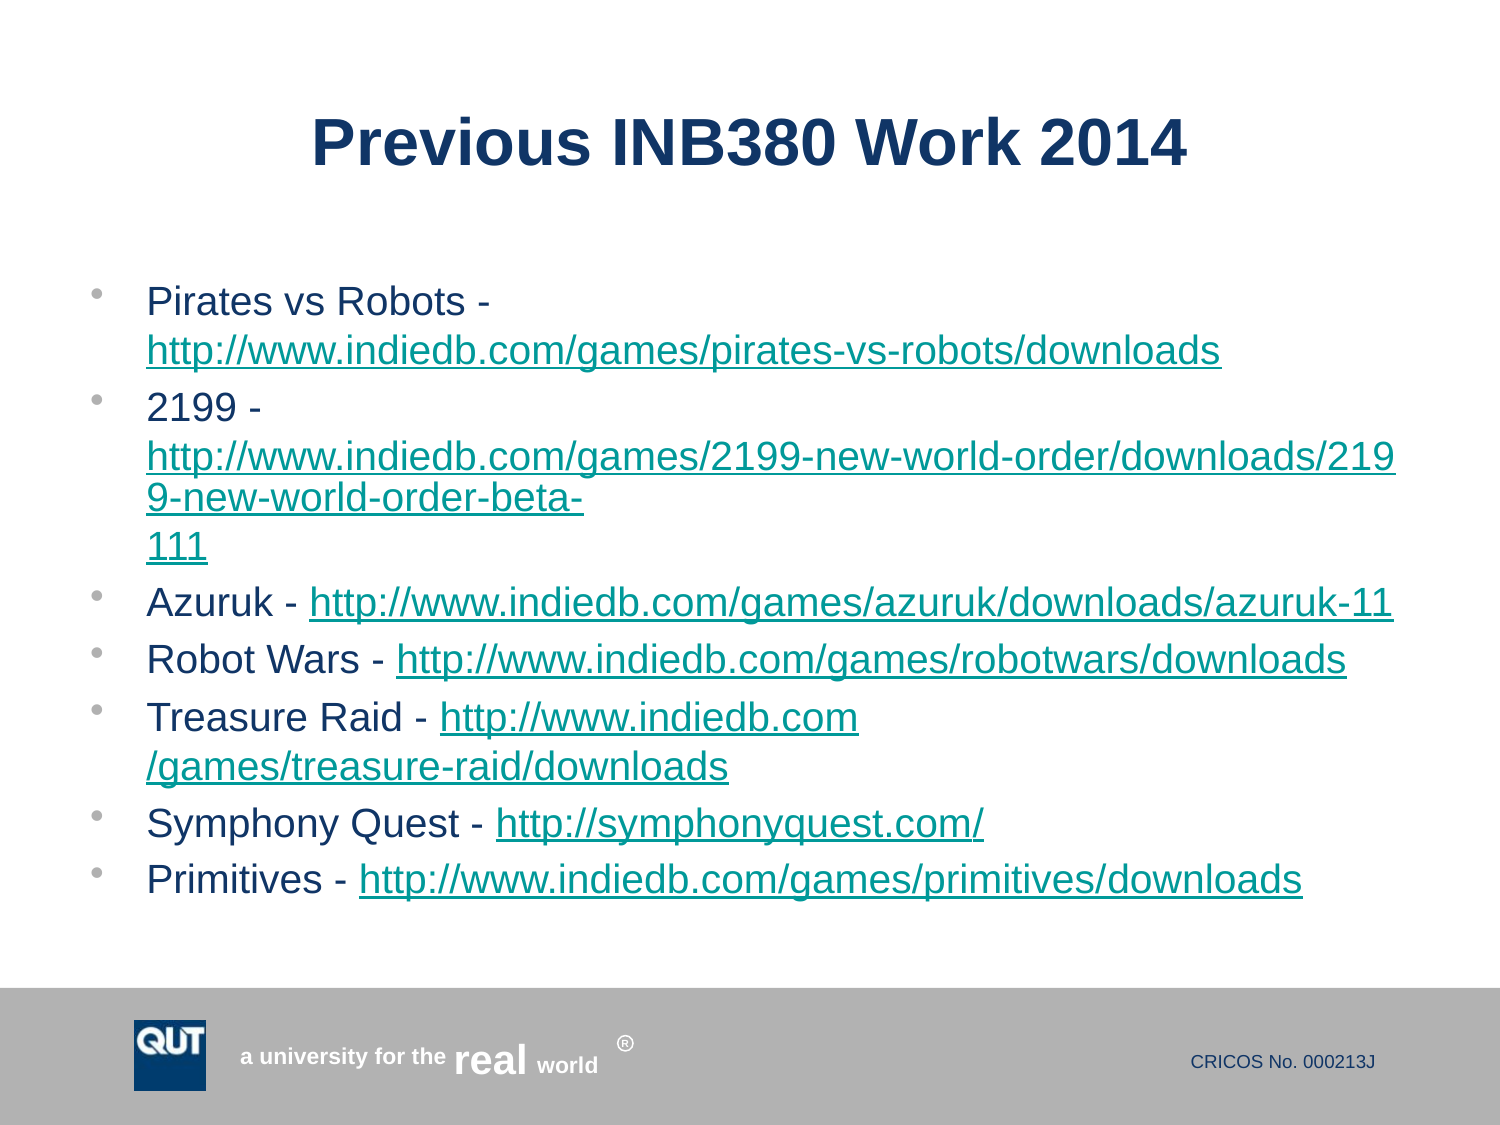

# Previous INB380 Work 2014
Pirates vs Robots - http://www.indiedb.com/games/pirates-vs-robots/downloads
2199 - http://www.indiedb.com/games/2199-new-world-order/downloads/2199-new-world-order-beta-111
Azuruk - http://www.indiedb.com/games/azuruk/downloads/azuruk-11
Robot Wars - http://www.indiedb.com/games/robotwars/downloads
Treasure Raid - http://www.indiedb.com/games/treasure-raid/downloads
Symphony Quest - http://symphonyquest.com/
Primitives - http://www.indiedb.com/games/primitives/downloads